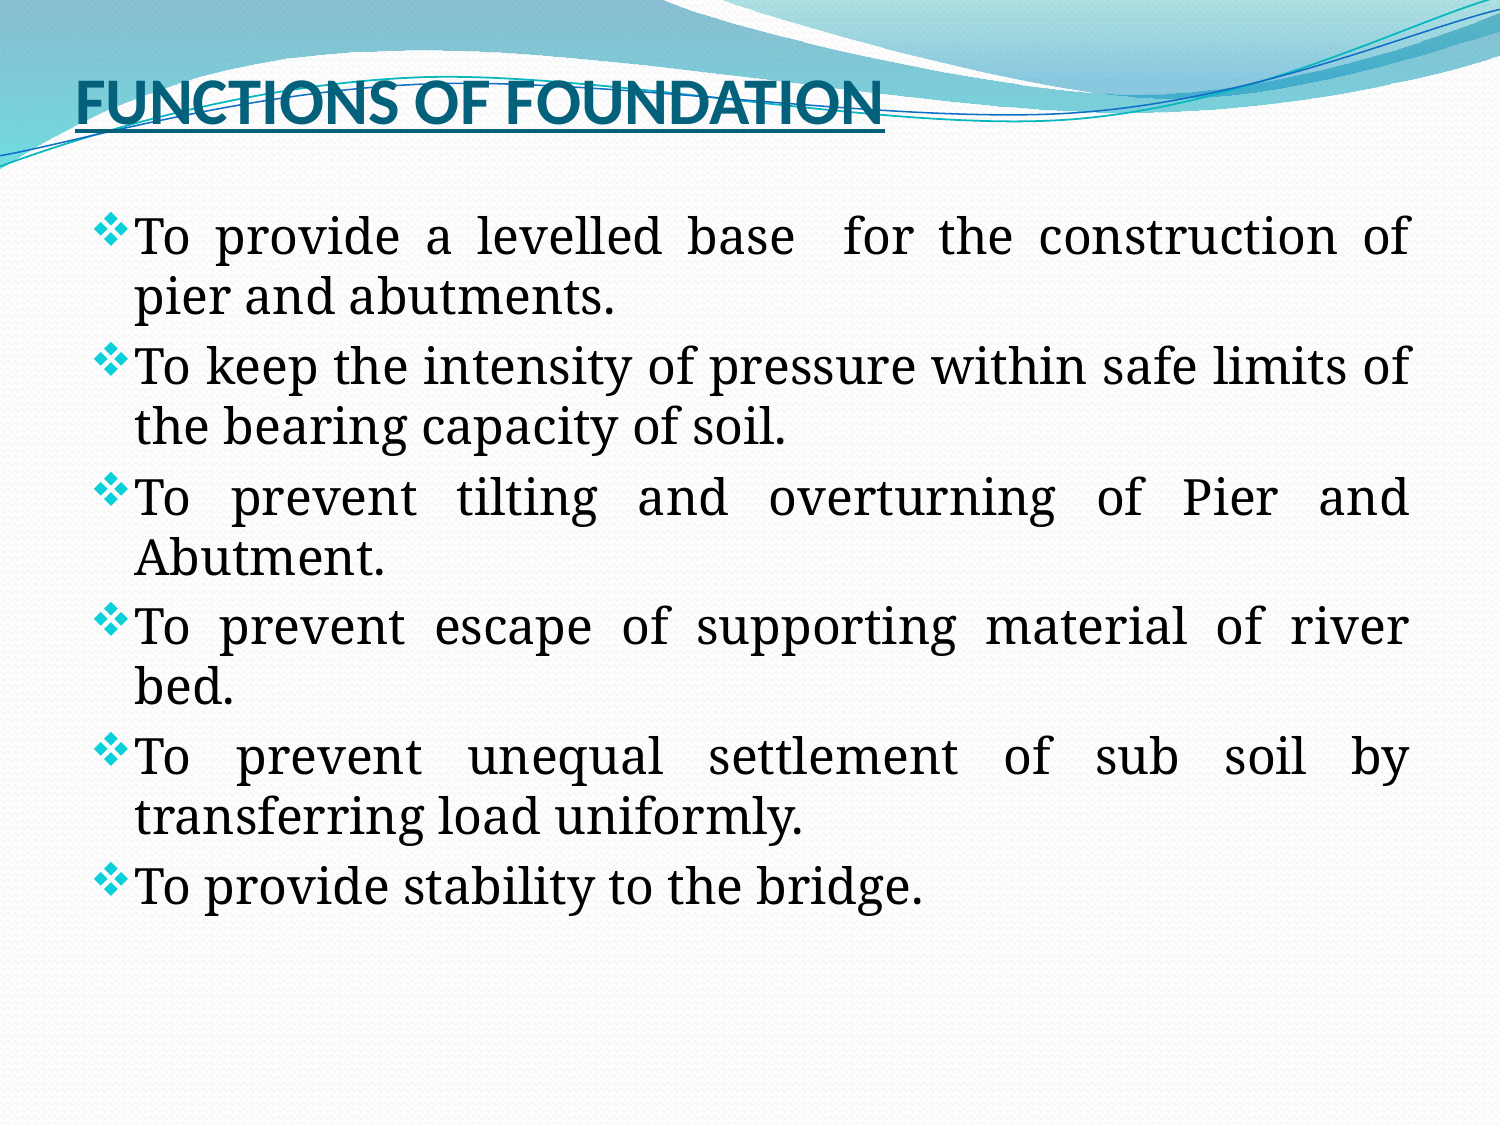

# FUNCTIONS OF FOUNDATION

To provide a levelled base  for the construction of pier and abutments.
To keep the intensity of pressure within safe limits of the bearing capacity of soil.
To prevent tilting and overturning of Pier and Abutment.
To prevent escape of supporting material of river bed.
To prevent unequal settlement of sub soil by transferring load uniformly.
To provide stability to the bridge.